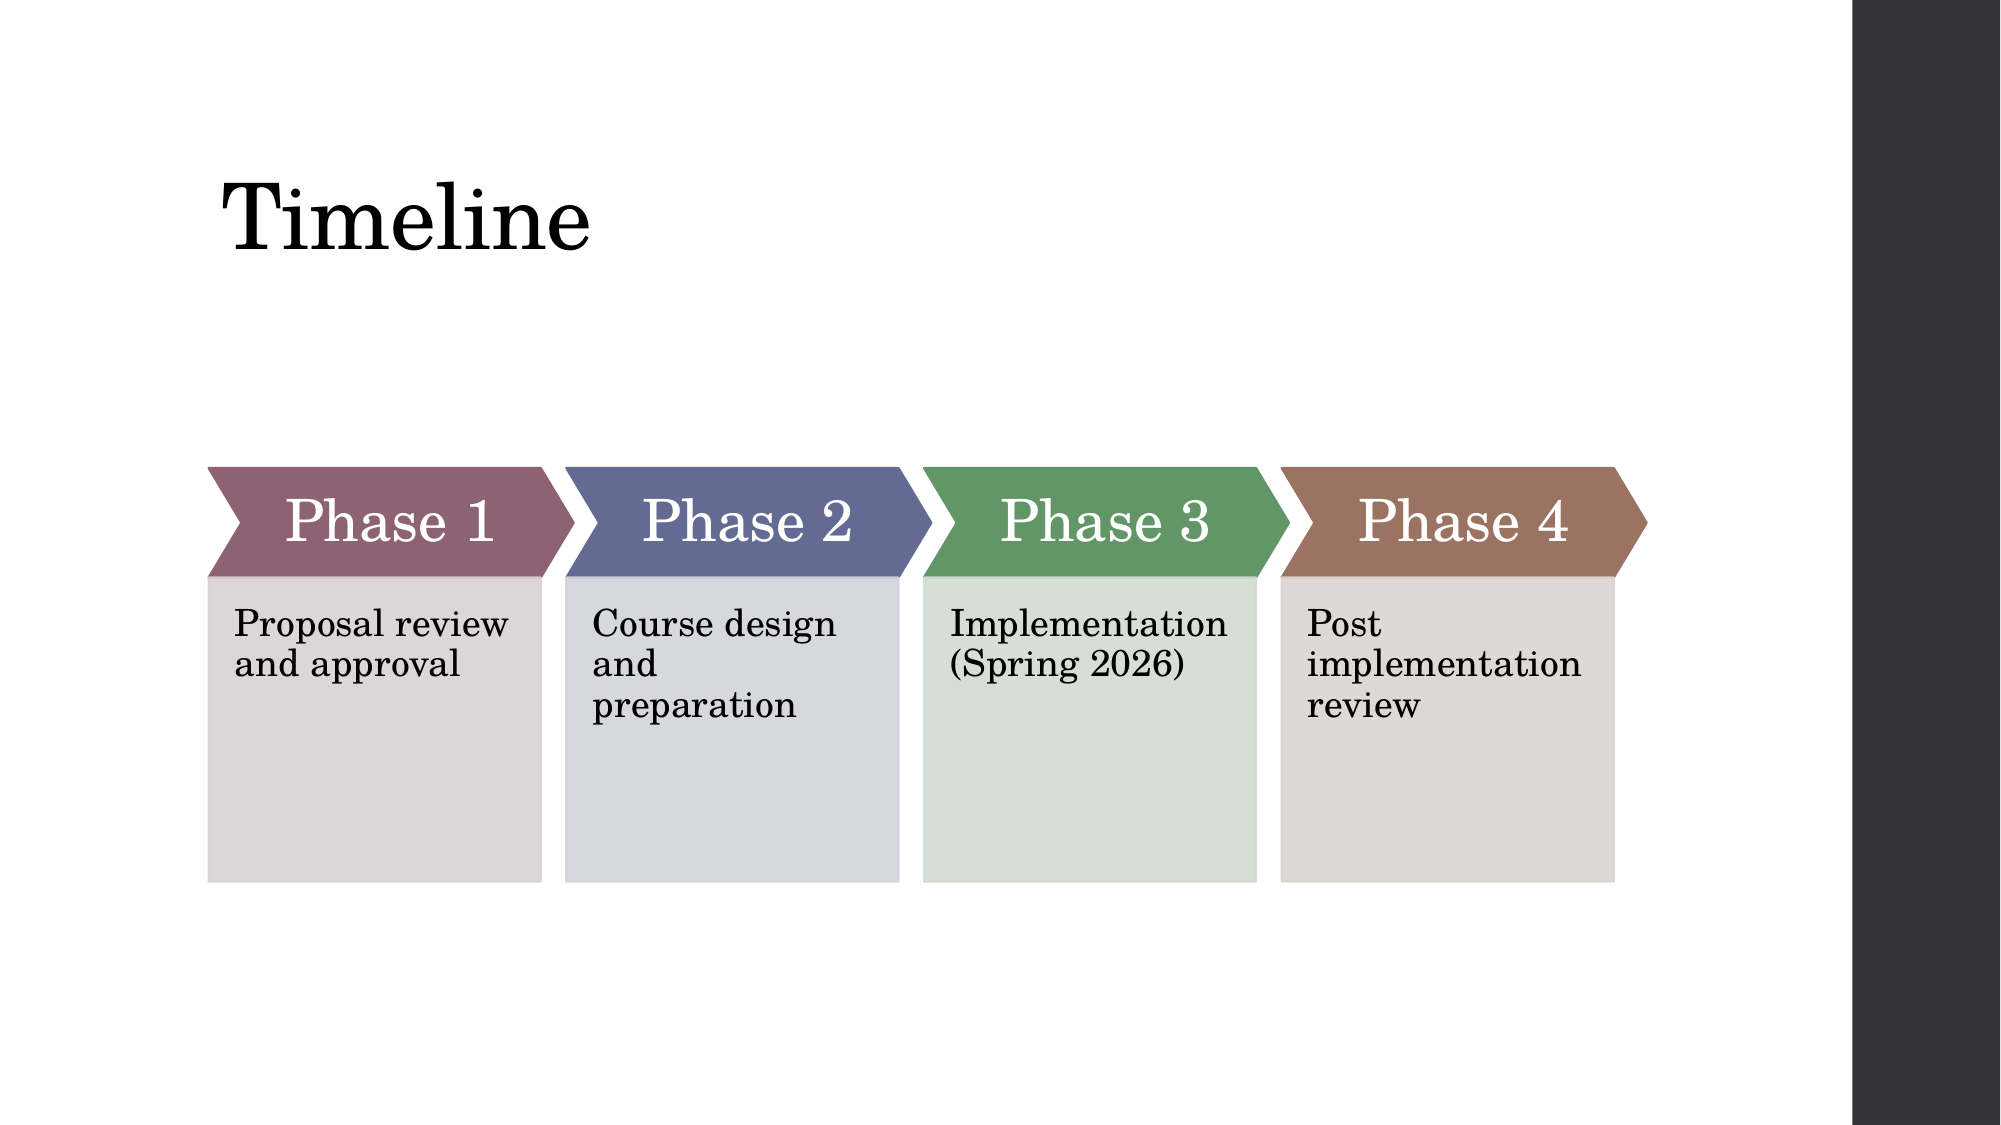

Timeline
Phase 1
Proposal review and approval
Phase 2
Course design and preparation
Phase 3
Implementation (Spring 2026)
Phase 4
Post implementation review